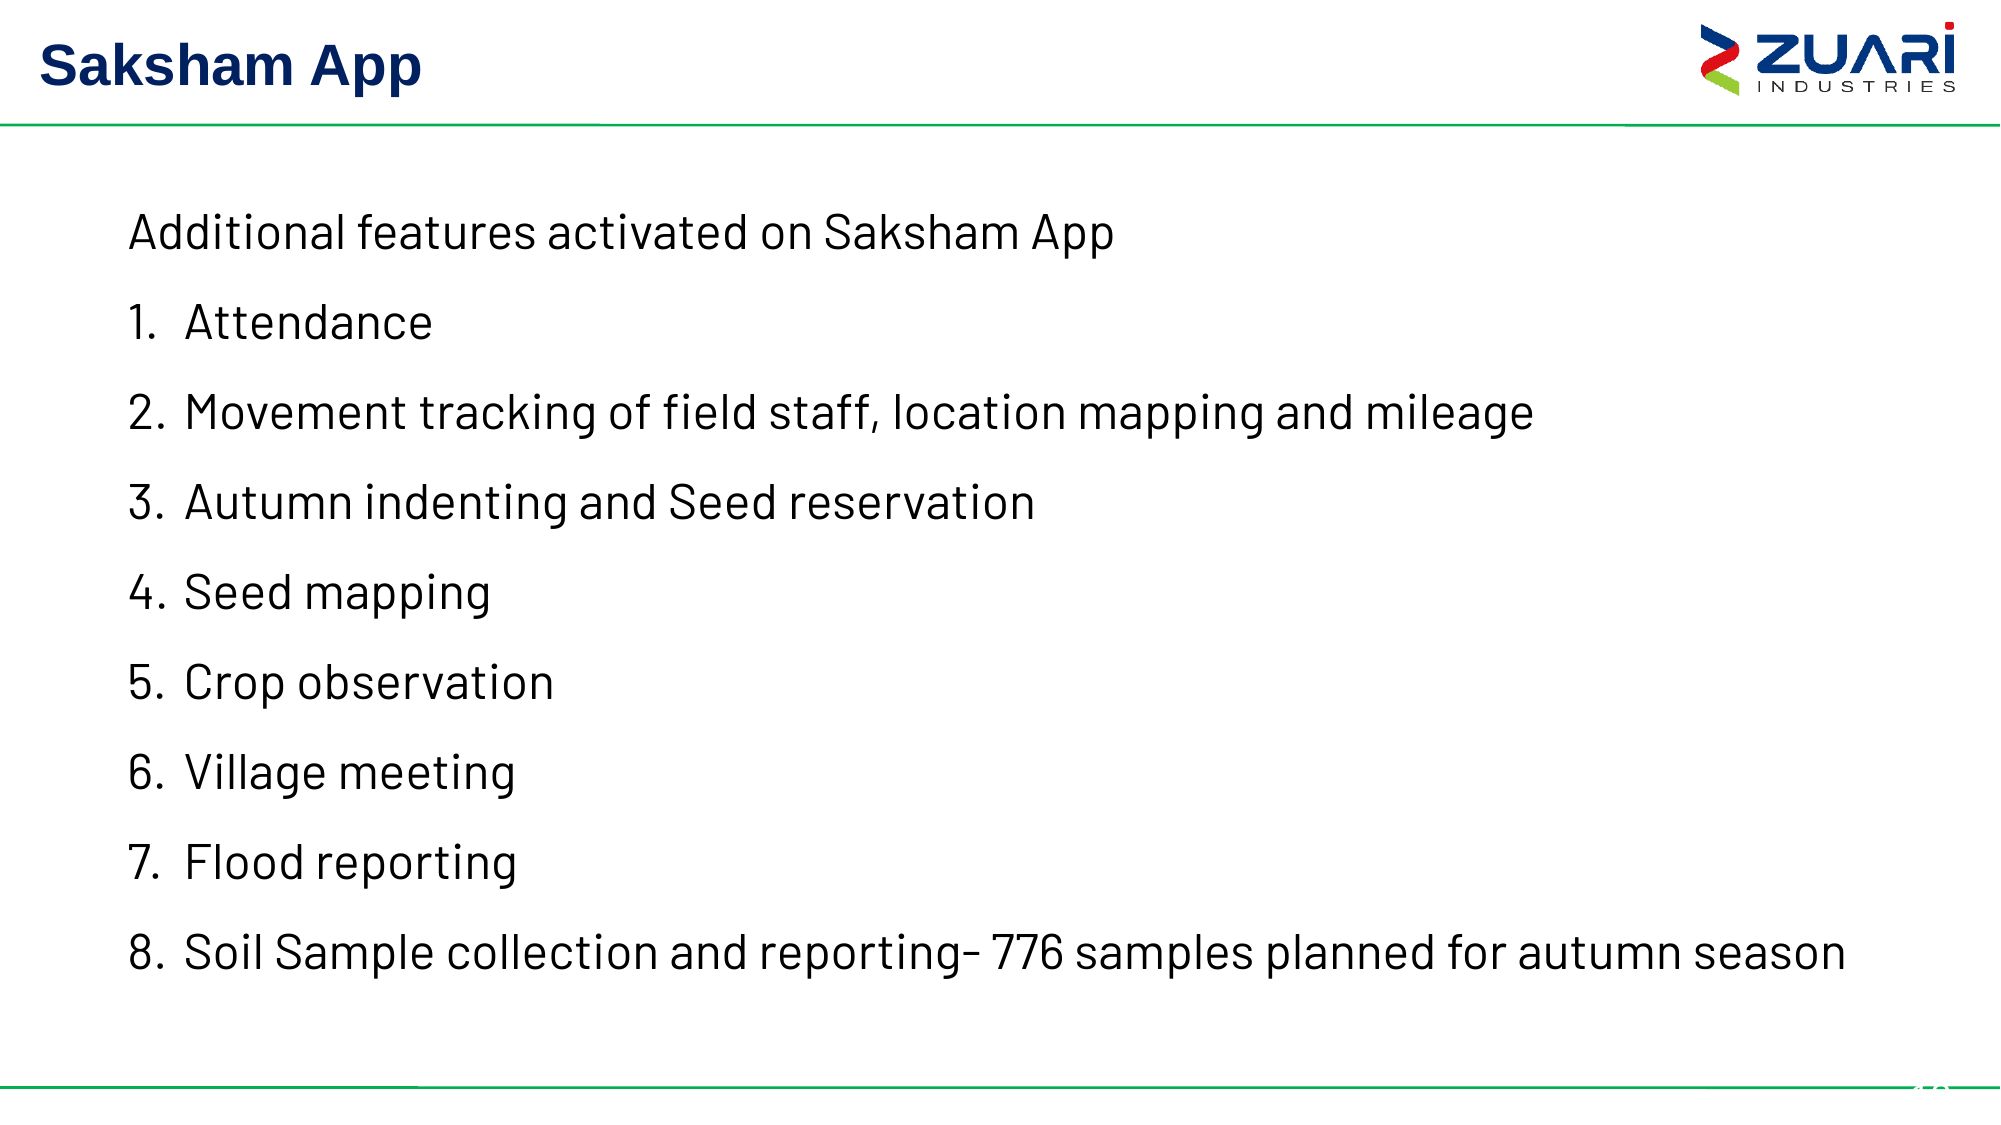

# Saksham App
Additional features activated on Saksham App
Attendance
Movement tracking of field staff, location mapping and mileage
Autumn indenting and Seed reservation
Seed mapping
Crop observation
Village meeting
Flood reporting
Soil Sample collection and reporting- 776 samples planned for autumn season
18